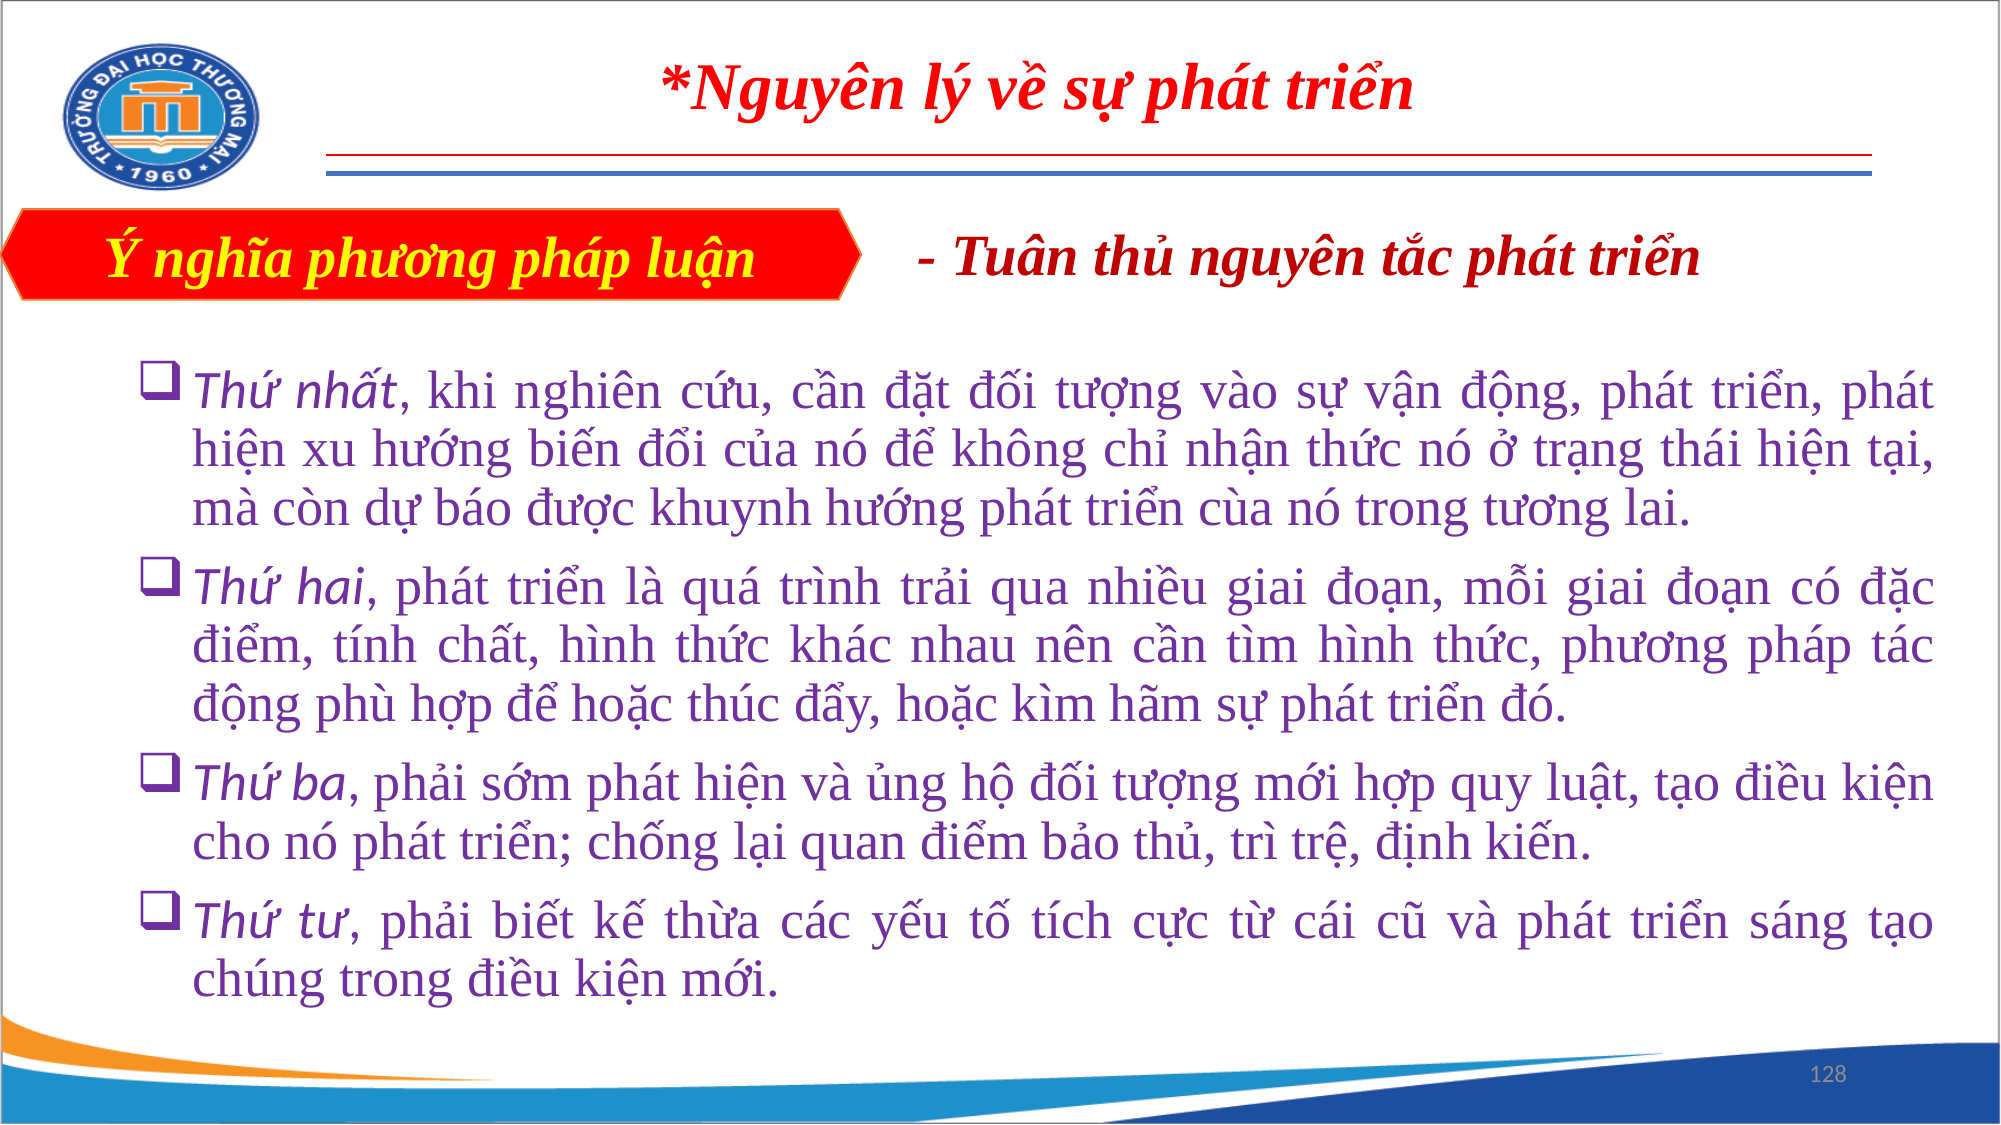

*Nguyên lý về sự phát triển
Ý nghĩa phương pháp luận
- Tuân thủ nguyên tắc phát triển
Thứ nhất, khi nghiên cứu, cần đặt đối tượng vào sự vận động, phát triển, phát hiện xu hướng biến đổi của nó để không chỉ nhận thức nó ở trạng thái hiện tại, mà còn dự báo được khuynh hướng phát triển cùa nó trong tương lai.
Thứ hai, phát triển là quá trình trải qua nhiều giai đoạn, mỗi giai đoạn có đặc điểm, tính chất, hình thức khác nhau nên cần tìm hình thức, phương pháp tác động phù hợp để hoặc thúc đẩy, hoặc kìm hãm sự phát triển đó.
Thứ ba, phải sớm phát hiện và ủng hộ đối tượng mới hợp quy luật, tạo điều kiện cho nó phát triển; chống lại quan điểm bảo thủ, trì trệ, định kiến.
Thứ tư, phải biết kế thừa các yếu tố tích cực từ cái cũ và phát triển sáng tạo chúng trong điều kiện mới.

128